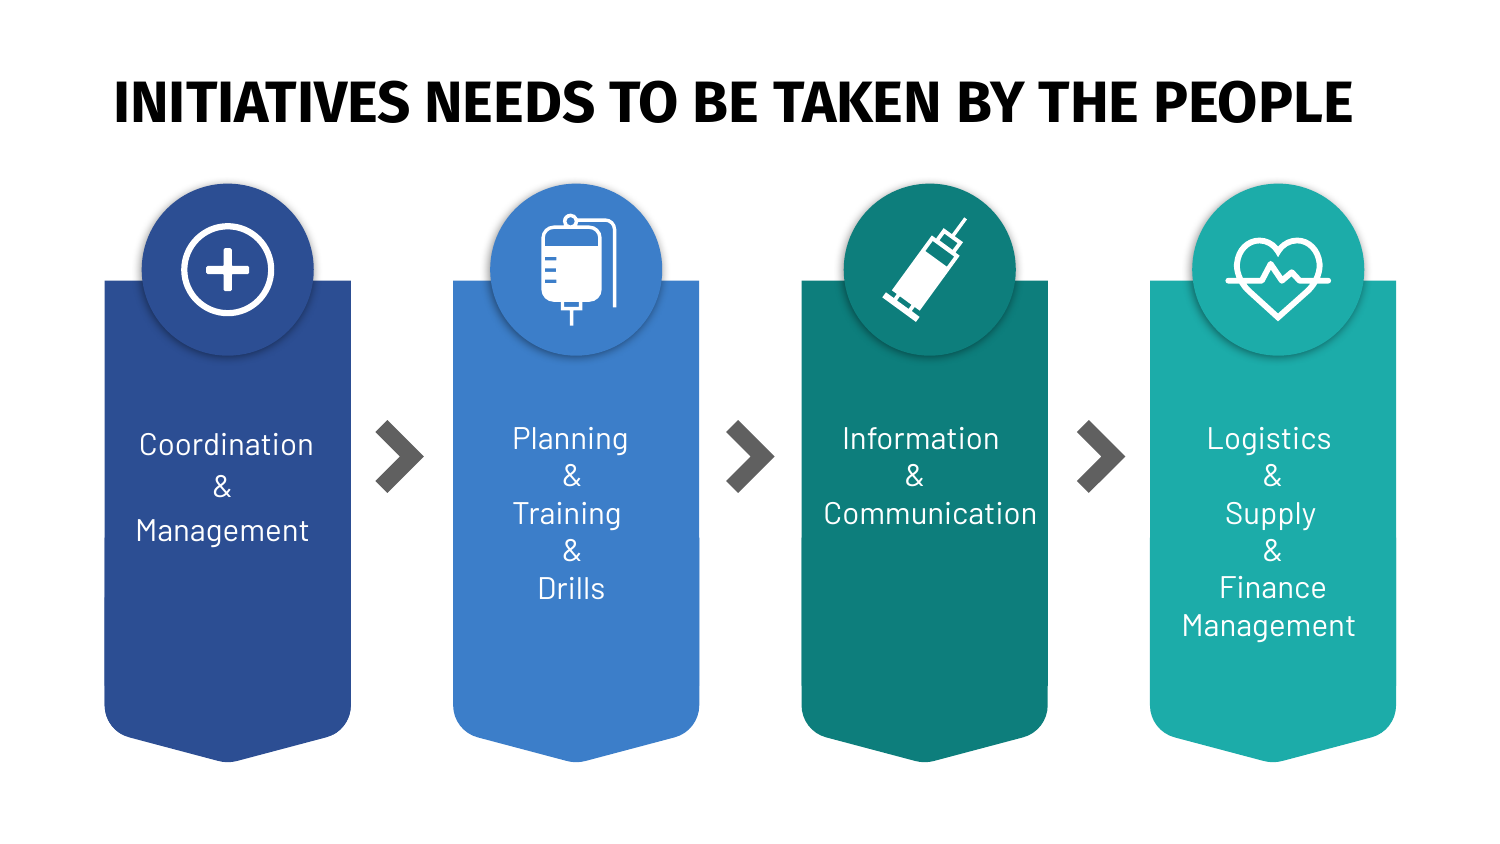

INITIATIVES NEEDS TO BE TAKEN BY THE PEOPLE

 Coordination & Management
Planning
        &              Training
        &
    Drills
   Information
             &
Communication
    Logistics
             &
       Supply
             &
      Finance     Management